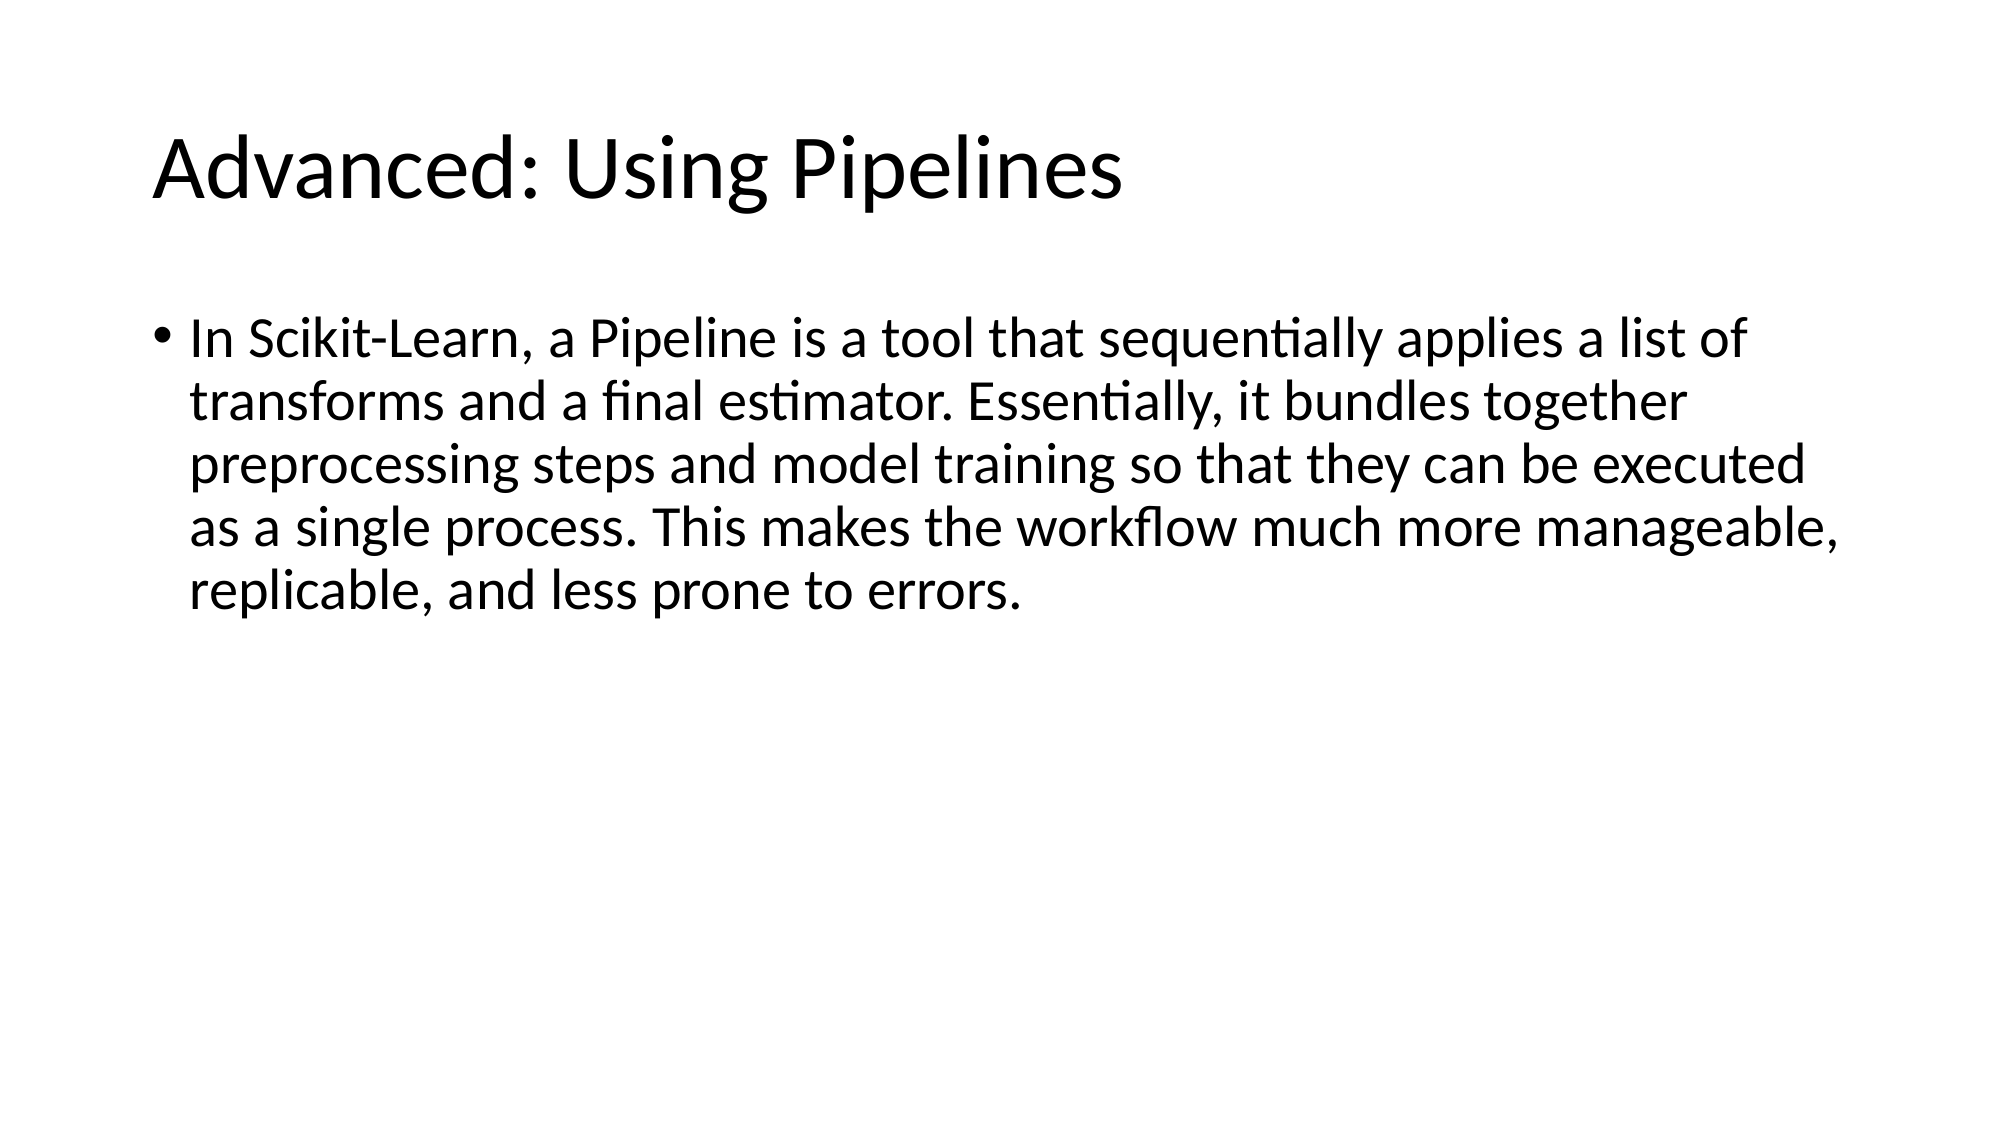

# Advanced: Using Pipelines
In Scikit-Learn, a Pipeline is a tool that sequentially applies a list of transforms and a final estimator. Essentially, it bundles together preprocessing steps and model training so that they can be executed as a single process. This makes the workflow much more manageable, replicable, and less prone to errors.